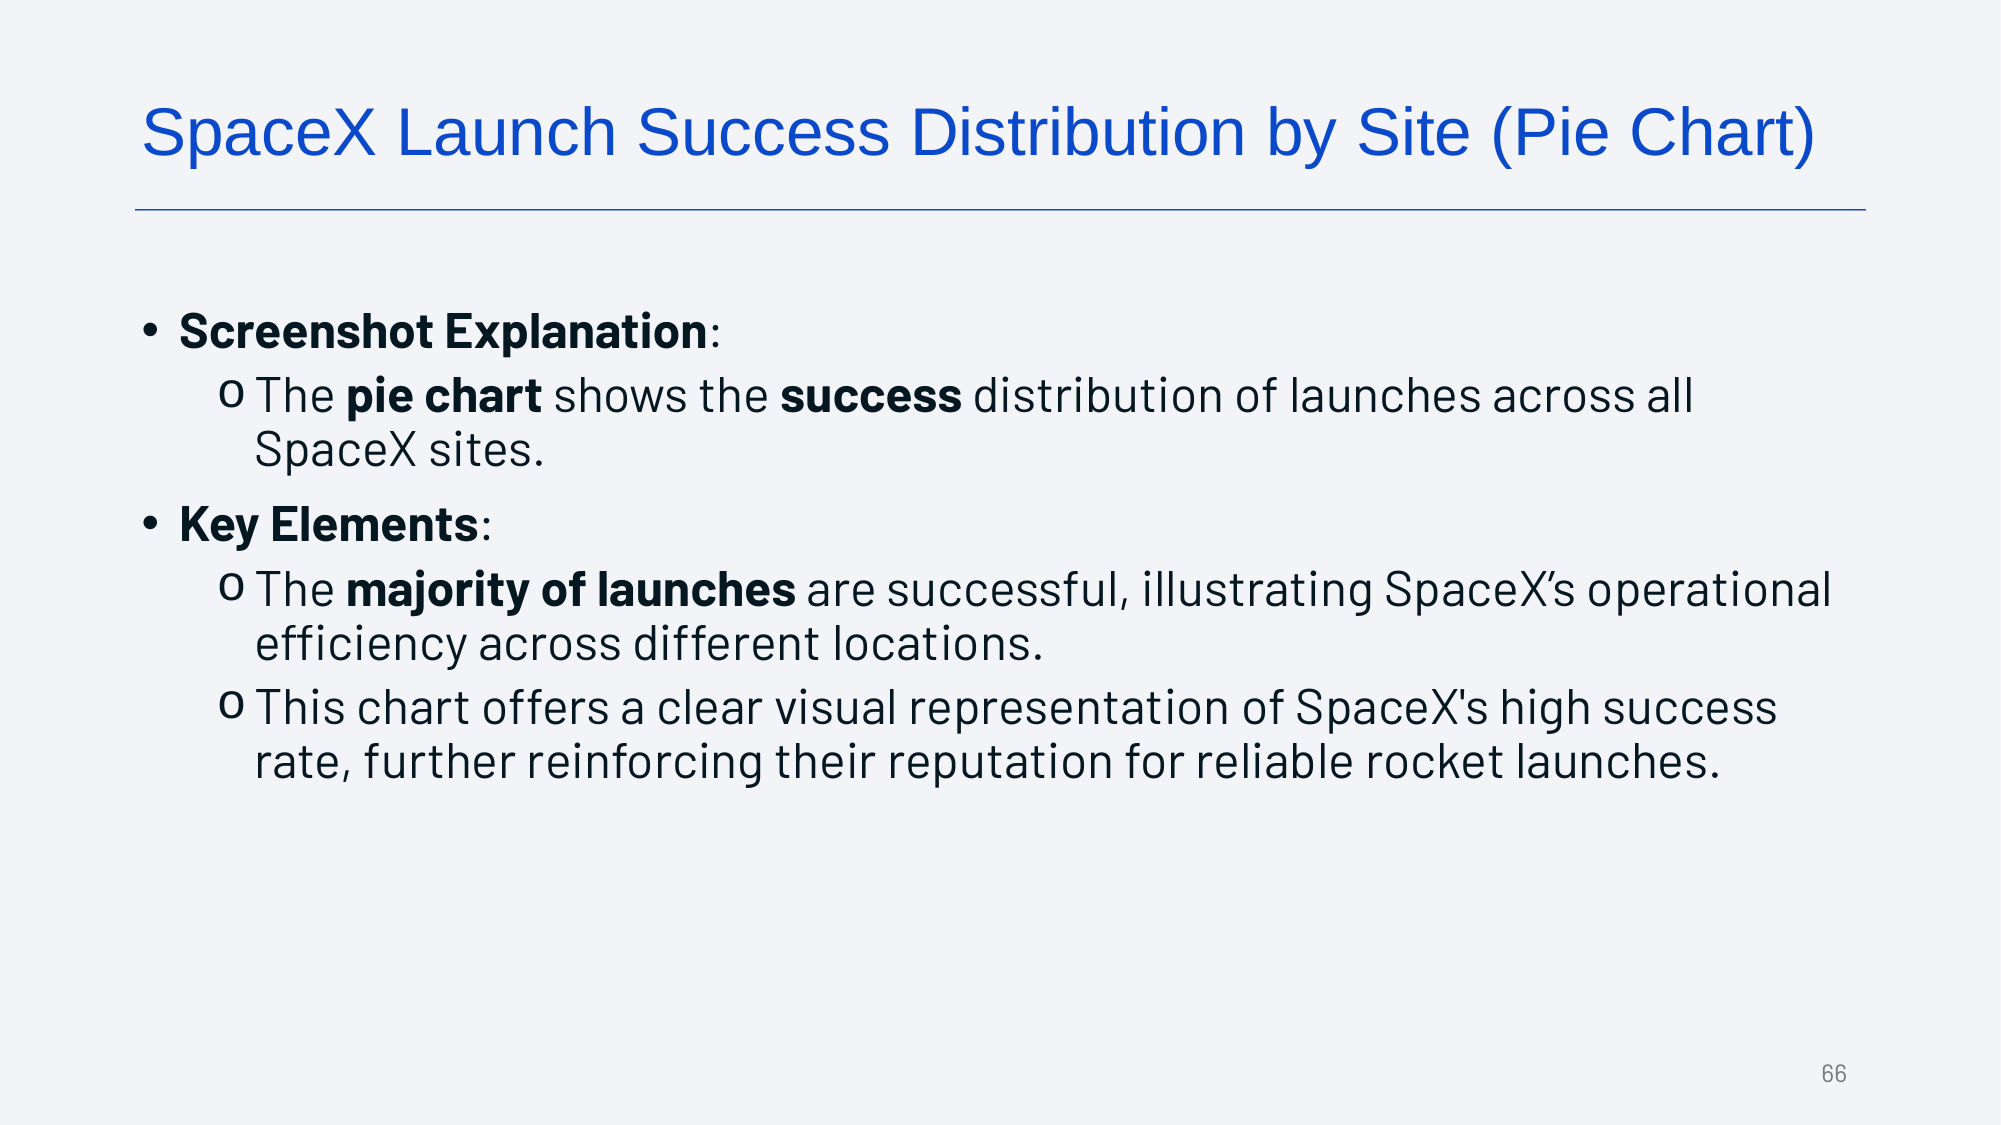

SpaceX Launch Success Distribution by Site (Pie Chart)
Screenshot Explanation:
The pie chart shows the success distribution of launches across all SpaceX sites.
Key Elements:
The majority of launches are successful, illustrating SpaceX’s operational efficiency across different locations.
This chart offers a clear visual representation of SpaceX's high success rate, further reinforcing their reputation for reliable rocket launches.

66